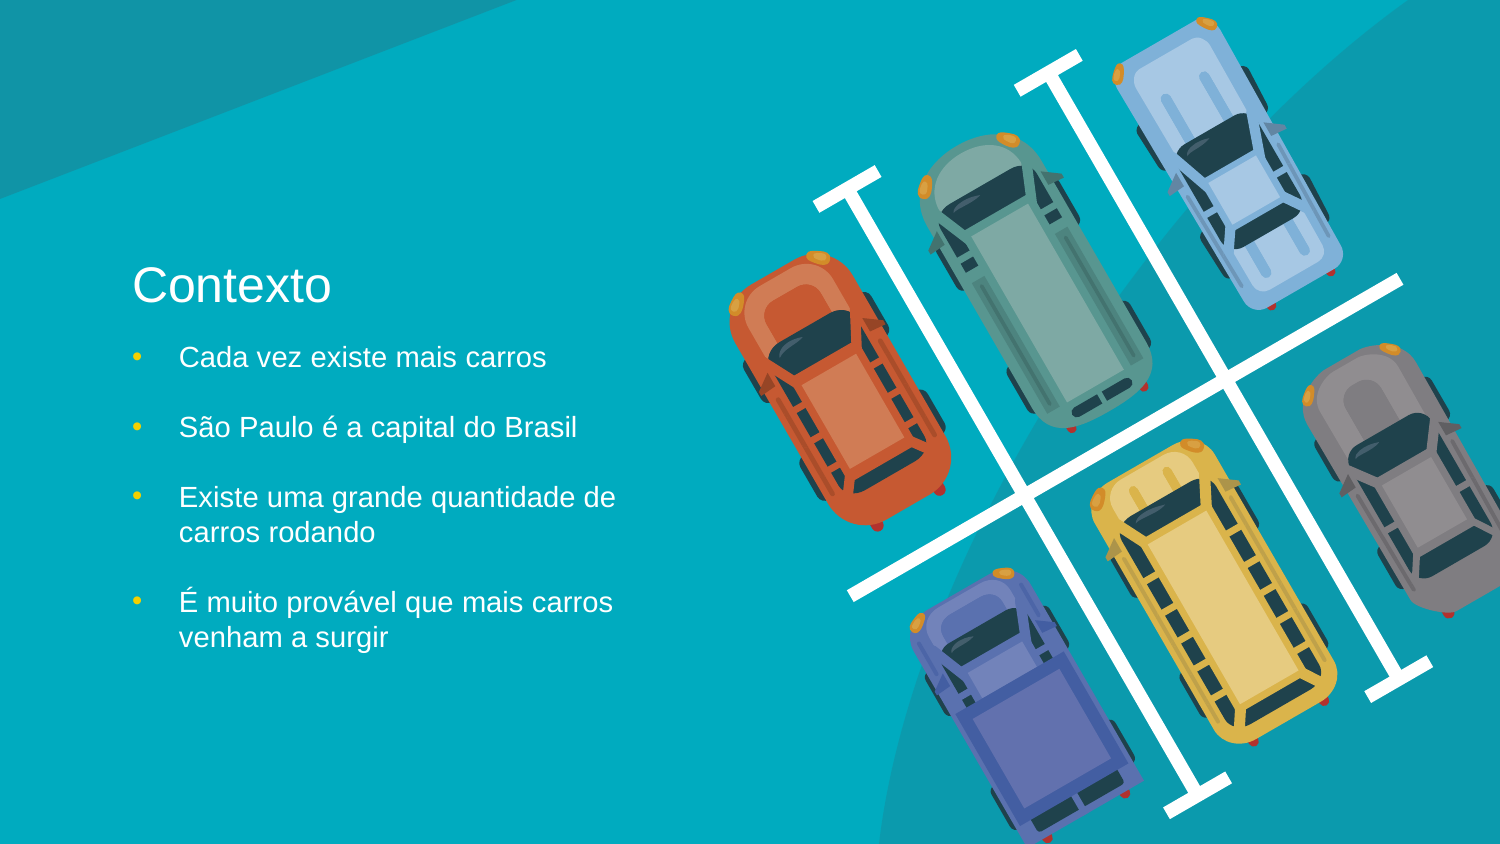

# Contexto
Cada vez existe mais carros

São Paulo é a capital do Brasil

Existe uma grande quantidade de carros rodando

É muito provável que mais carros venham a surgir